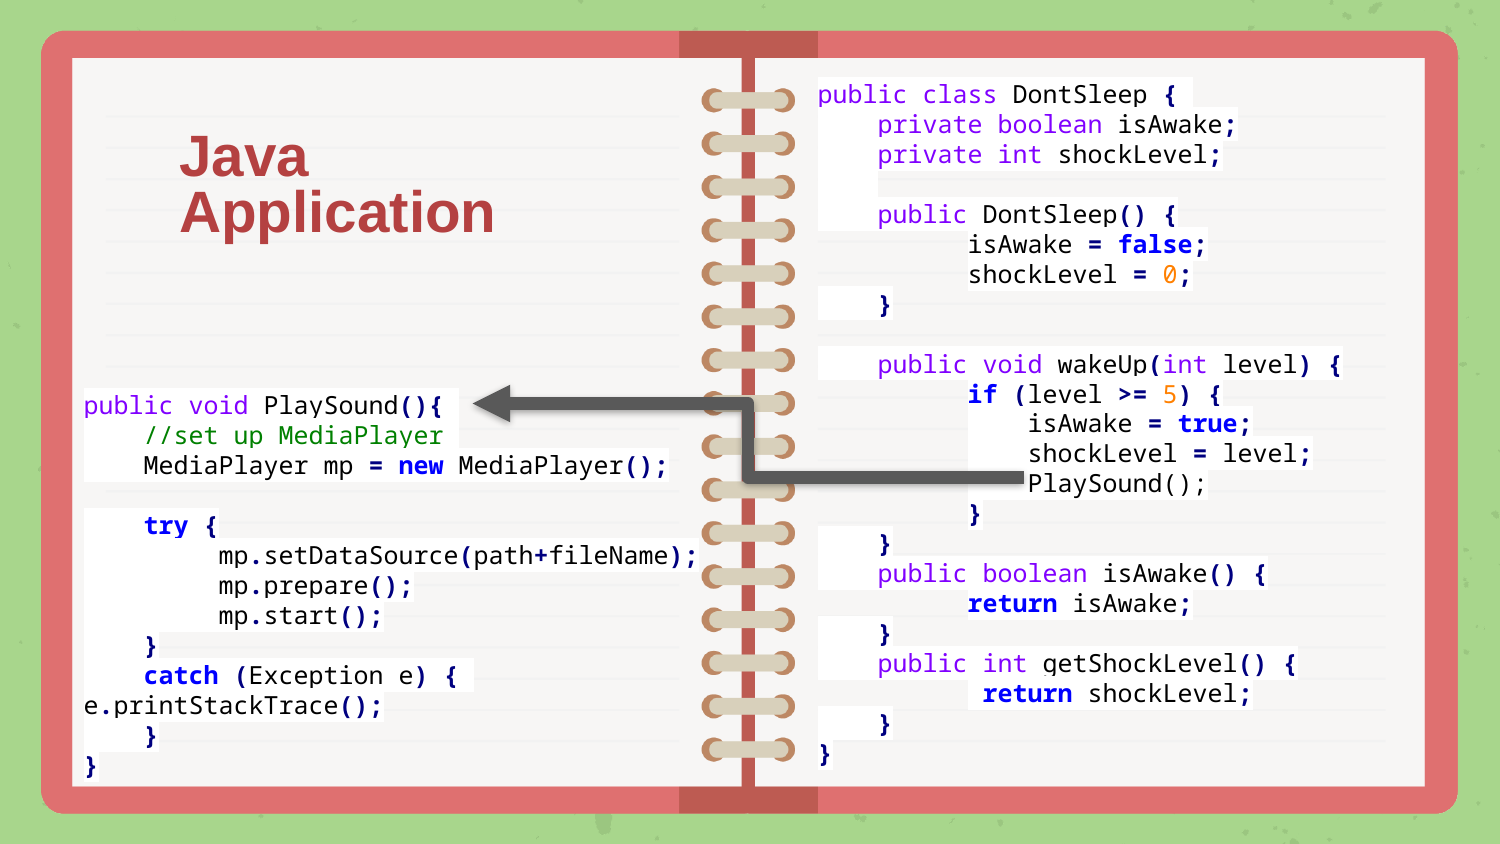

public class DontSleep {
    private boolean isAwake;
    private int shockLevel;

    public DontSleep() {
	isAwake = false;
	shockLevel = 0;
    }

    public void wakeUp(int level) {
	if (level >= 5) {
	    isAwake = true;
	    shockLevel = level;
	    PlaySound();
	}
    }
    public boolean isAwake() {
	return isAwake;
    }
    public int getShockLevel() {
	 return shockLevel;
    }
}
# Java Application
public void PlaySound(){
    //set up MediaPlayer
    MediaPlayer mp = new MediaPlayer();

    try {
         mp.setDataSource(path+fileName);
         mp.prepare();
         mp.start();
    }
    catch (Exception e) { 	e.printStackTrace();
    }
}